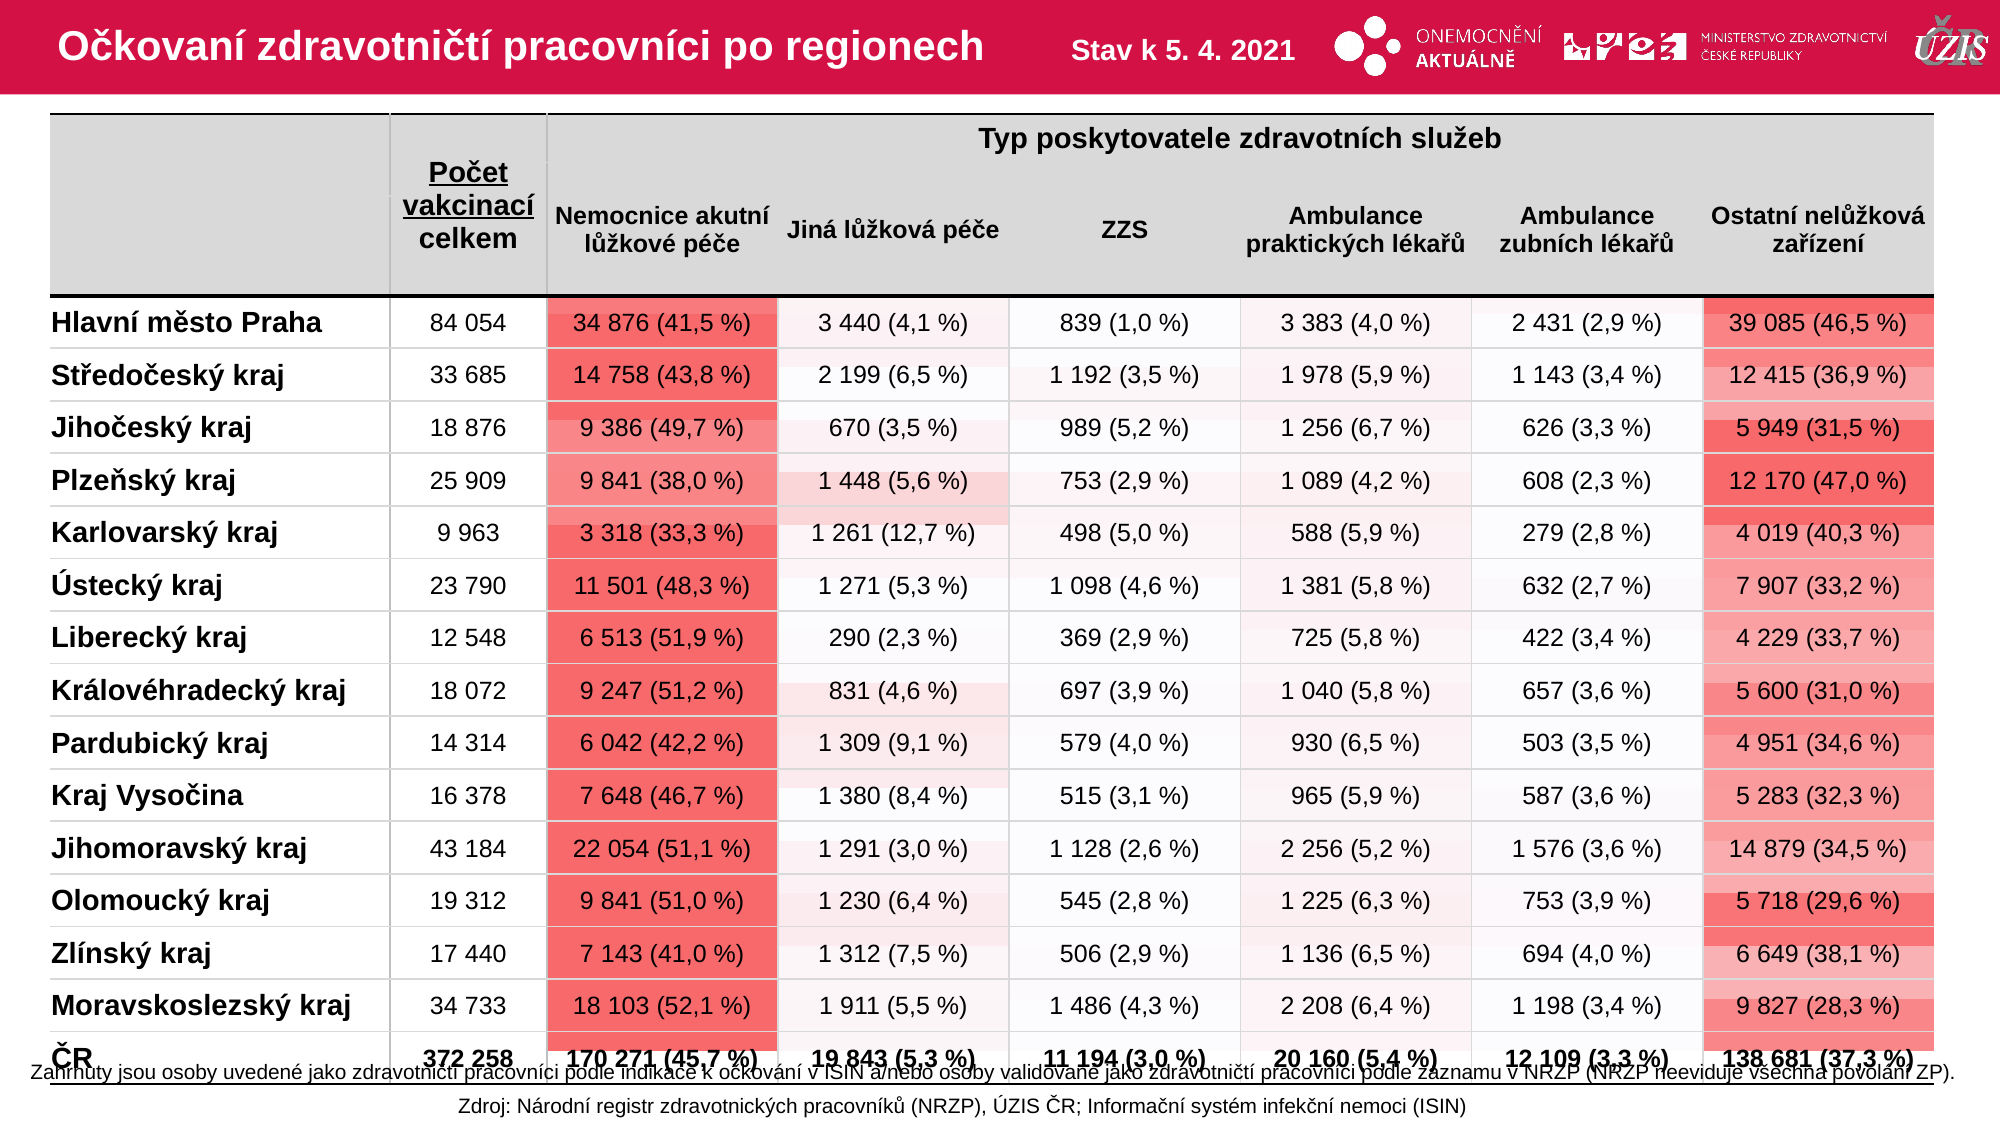

# Očkovaní zdravotničtí pracovníci po regionech
Stav k 5. 4. 2021
|  | Počet vakcinací celkem | Typ poskytovatele zdravotních služeb |  |  |  |  |  |
| --- | --- | --- | --- | --- | --- | --- | --- |
|  |  | Nemocnice akutní lůžkové péče | Jiná lůžková péče | ZZS | Ambulance praktických lékařů | Ambulance zubních lékařů | Ostatní nelůžková zařízení |
|  |  | Nemocnice akutní lůžkové péče | Jiná lůžková péče | ZZS | Ambulance praktických lékařů | Ambulance zubních lékařů | Ostatní nelůžková zařízení |
| Hlavní město Praha | 84 054 | 34 876 (41,5 %) | 3 440 (4,1 %) | 839 (1,0 %) | 3 383 (4,0 %) | 2 431 (2,9 %) | 39 085 (46,5 %) |
| Středočeský kraj | 33 685 | 14 758 (43,8 %) | 2 199 (6,5 %) | 1 192 (3,5 %) | 1 978 (5,9 %) | 1 143 (3,4 %) | 12 415 (36,9 %) |
| Jihočeský kraj | 18 876 | 9 386 (49,7 %) | 670 (3,5 %) | 989 (5,2 %) | 1 256 (6,7 %) | 626 (3,3 %) | 5 949 (31,5 %) |
| Plzeňský kraj | 25 909 | 9 841 (38,0 %) | 1 448 (5,6 %) | 753 (2,9 %) | 1 089 (4,2 %) | 608 (2,3 %) | 12 170 (47,0 %) |
| Karlovarský kraj | 9 963 | 3 318 (33,3 %) | 1 261 (12,7 %) | 498 (5,0 %) | 588 (5,9 %) | 279 (2,8 %) | 4 019 (40,3 %) |
| Ústecký kraj | 23 790 | 11 501 (48,3 %) | 1 271 (5,3 %) | 1 098 (4,6 %) | 1 381 (5,8 %) | 632 (2,7 %) | 7 907 (33,2 %) |
| Liberecký kraj | 12 548 | 6 513 (51,9 %) | 290 (2,3 %) | 369 (2,9 %) | 725 (5,8 %) | 422 (3,4 %) | 4 229 (33,7 %) |
| Královéhradecký kraj | 18 072 | 9 247 (51,2 %) | 831 (4,6 %) | 697 (3,9 %) | 1 040 (5,8 %) | 657 (3,6 %) | 5 600 (31,0 %) |
| Pardubický kraj | 14 314 | 6 042 (42,2 %) | 1 309 (9,1 %) | 579 (4,0 %) | 930 (6,5 %) | 503 (3,5 %) | 4 951 (34,6 %) |
| Kraj Vysočina | 16 378 | 7 648 (46,7 %) | 1 380 (8,4 %) | 515 (3,1 %) | 965 (5,9 %) | 587 (3,6 %) | 5 283 (32,3 %) |
| Jihomoravský kraj | 43 184 | 22 054 (51,1 %) | 1 291 (3,0 %) | 1 128 (2,6 %) | 2 256 (5,2 %) | 1 576 (3,6 %) | 14 879 (34,5 %) |
| Olomoucký kraj | 19 312 | 9 841 (51,0 %) | 1 230 (6,4 %) | 545 (2,8 %) | 1 225 (6,3 %) | 753 (3,9 %) | 5 718 (29,6 %) |
| Zlínský kraj | 17 440 | 7 143 (41,0 %) | 1 312 (7,5 %) | 506 (2,9 %) | 1 136 (6,5 %) | 694 (4,0 %) | 6 649 (38,1 %) |
| Moravskoslezský kraj | 34 733 | 18 103 (52,1 %) | 1 911 (5,5 %) | 1 486 (4,3 %) | 2 208 (6,4 %) | 1 198 (3,4 %) | 9 827 (28,3 %) |
| ČR | 372 258 | 170 271 (45,7 %) | 19 843 (5,3 %) | 11 194 (3,0 %) | 20 160 (5,4 %) | 12 109 (3,3 %) | 138 681 (37,3 %) |
|  |  |  |  |  |  |
| --- | --- | --- | --- | --- | --- |
|  |  |  |  |  |  |
|  |  |  |  |  |  |
|  |  |  |  |  |  |
|  |  |  |  |  |  |
|  |  |  |  |  |  |
|  |  |  |  |  |  |
|  |  |  |  |  |  |
|  |  |  |  |  |  |
|  |  |  |  |  |  |
|  |  |  |  |  |  |
|  |  |  |  |  |  |
|  |  |  |  |  |  |
|  |  |  |  |  |  |
|  |  |  |  |  |  |
Zahrnuty jsou osoby uvedené jako zdravotničtí pracovníci podle indikace k očkování v ISIN a/nebo osoby validované jako zdravotničtí pracovníci podle záznamu v NRZP (NRZP neeviduje všechna povolání ZP).
Zdroj: Národní registr zdravotnických pracovníků (NRZP), ÚZIS ČR; Informační systém infekční nemoci (ISIN)